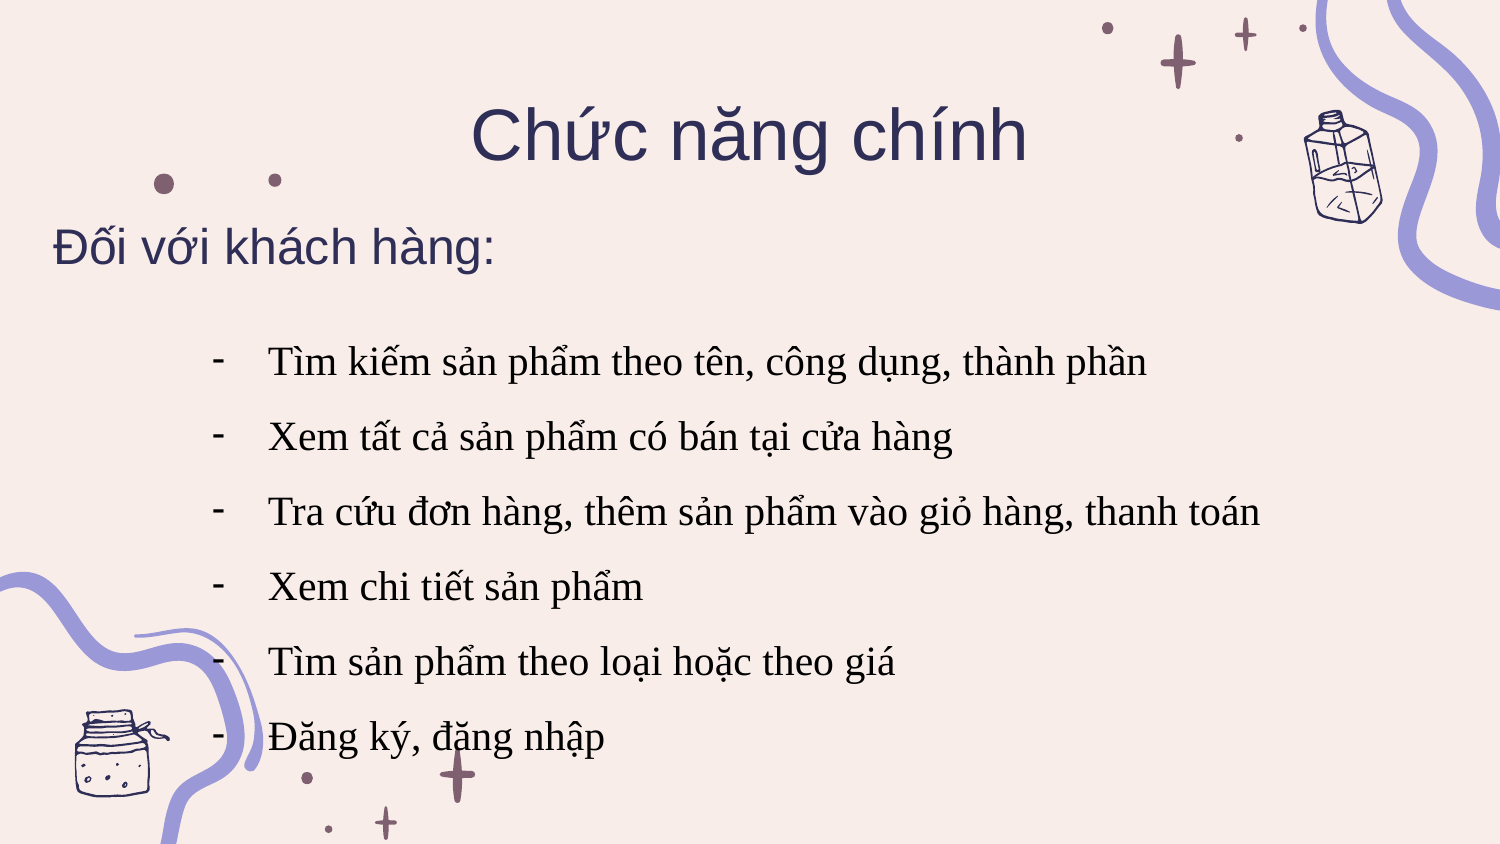

# Chức năng chính

Đối với khách hàng:
Tìm kiếm sản phẩm theo tên, công dụng, thành phần
Xem tất cả sản phẩm có bán tại cửa hàng
Tra cứu đơn hàng, thêm sản phẩm vào giỏ hàng, thanh toán
Xem chi tiết sản phẩm
Tìm sản phẩm theo loại hoặc theo giá
Đăng ký, đăng nhập